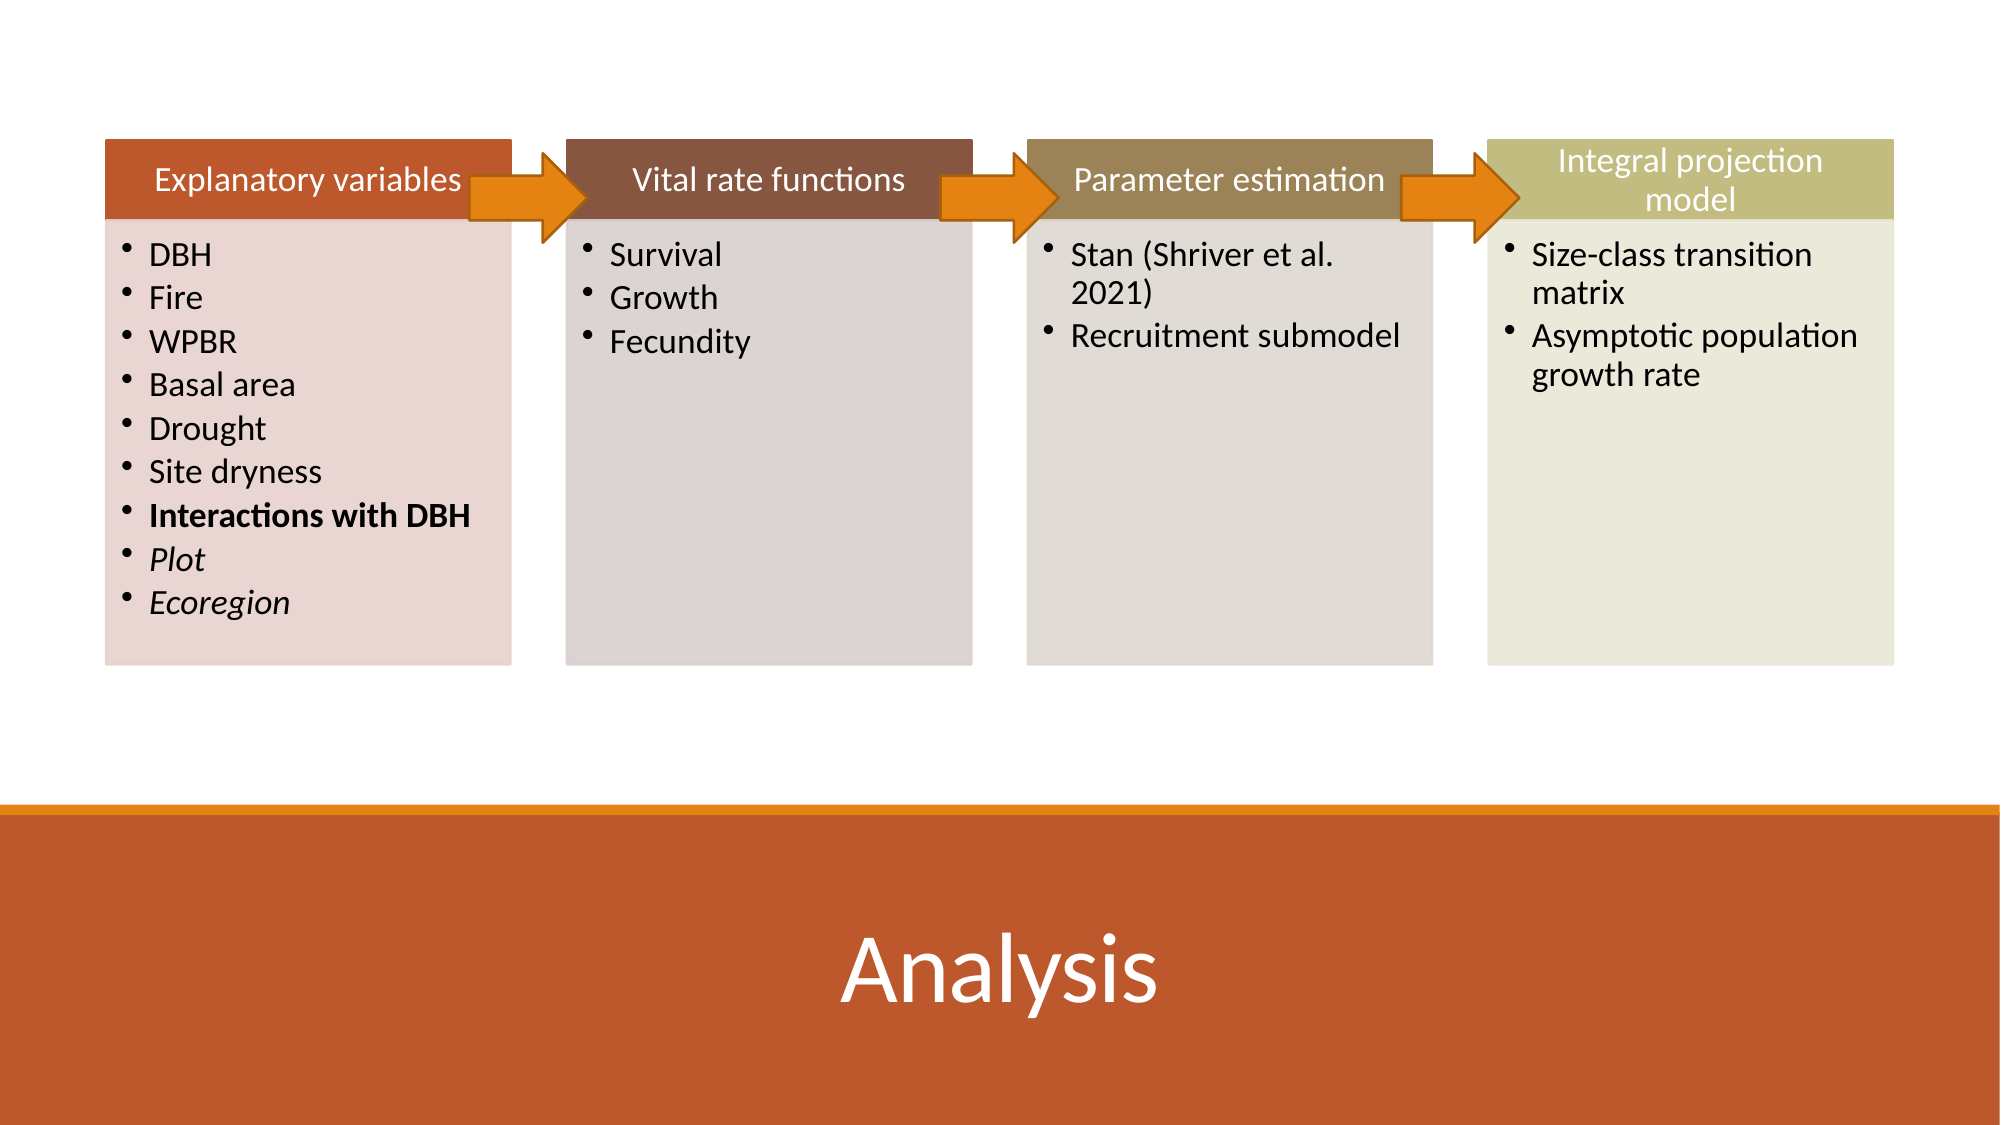

Explanatory variables
DBH
Fire
WPBR
Basal area
Drought
Site dryness
Interactions with DBH
Plot
Ecoregion
Vital rate functions
Survival
Growth
Fecundity
Parameter estimation
Stan (Shriver et al. 2021)
Recruitment submodel
Integral projection model
Size-class transition matrix
Asymptotic population growth rate

# Analysis